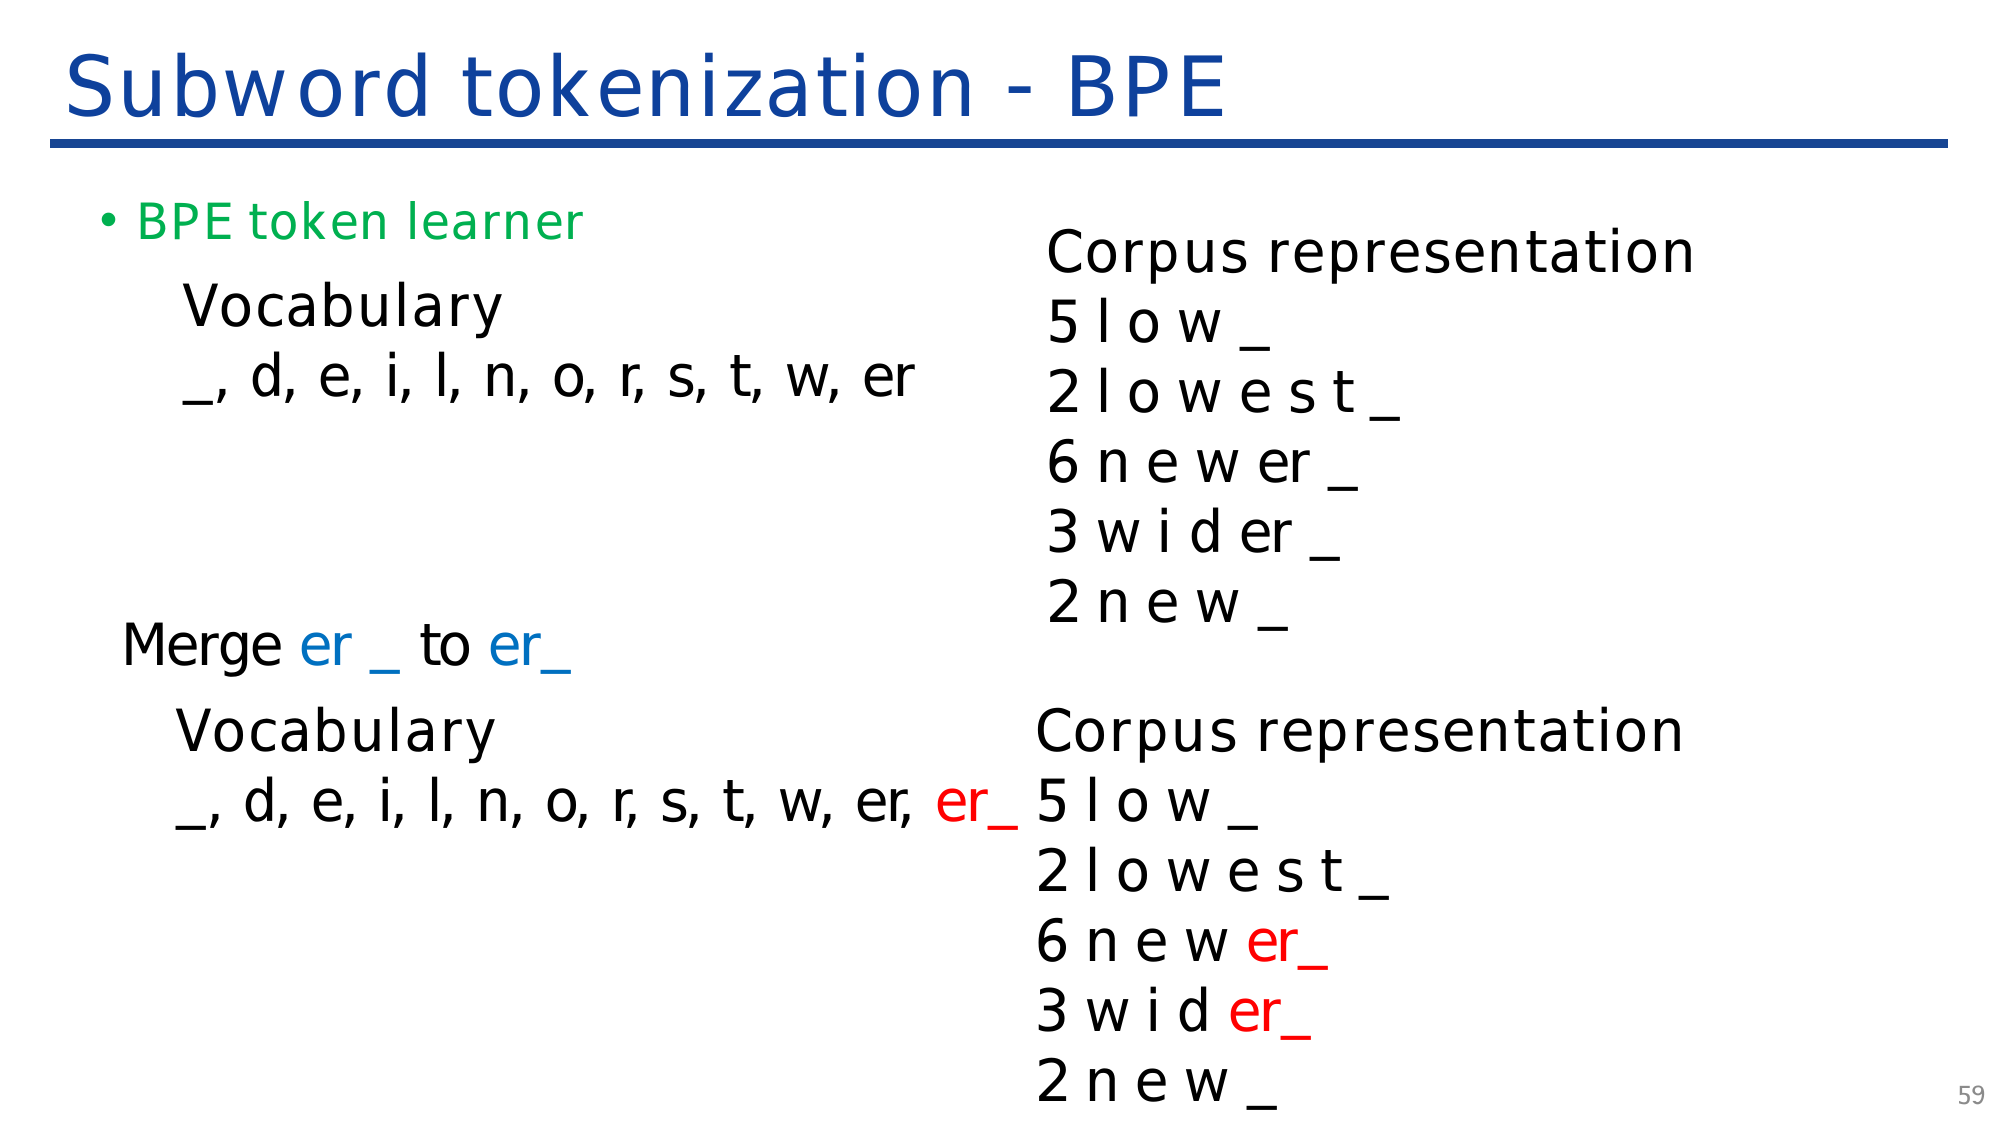

# Subword tokenization - BPE
BPE token learner

Corpus representation
5 l o w _
2 l o w e s t _
6 n e w er _
3 w i d er _
2 n e w _
Vocabulary
_, d, e, i, l, n, o, r, s, t, w, er
Merge er _ to er_
Vocabulary
_, d, e, i, l, n, o, r, s, t, w, er, er_
Corpus representation
5 l o w _
2 l o w e s t _
6 n e w er_
3 w i d er_
2 n e w _
59